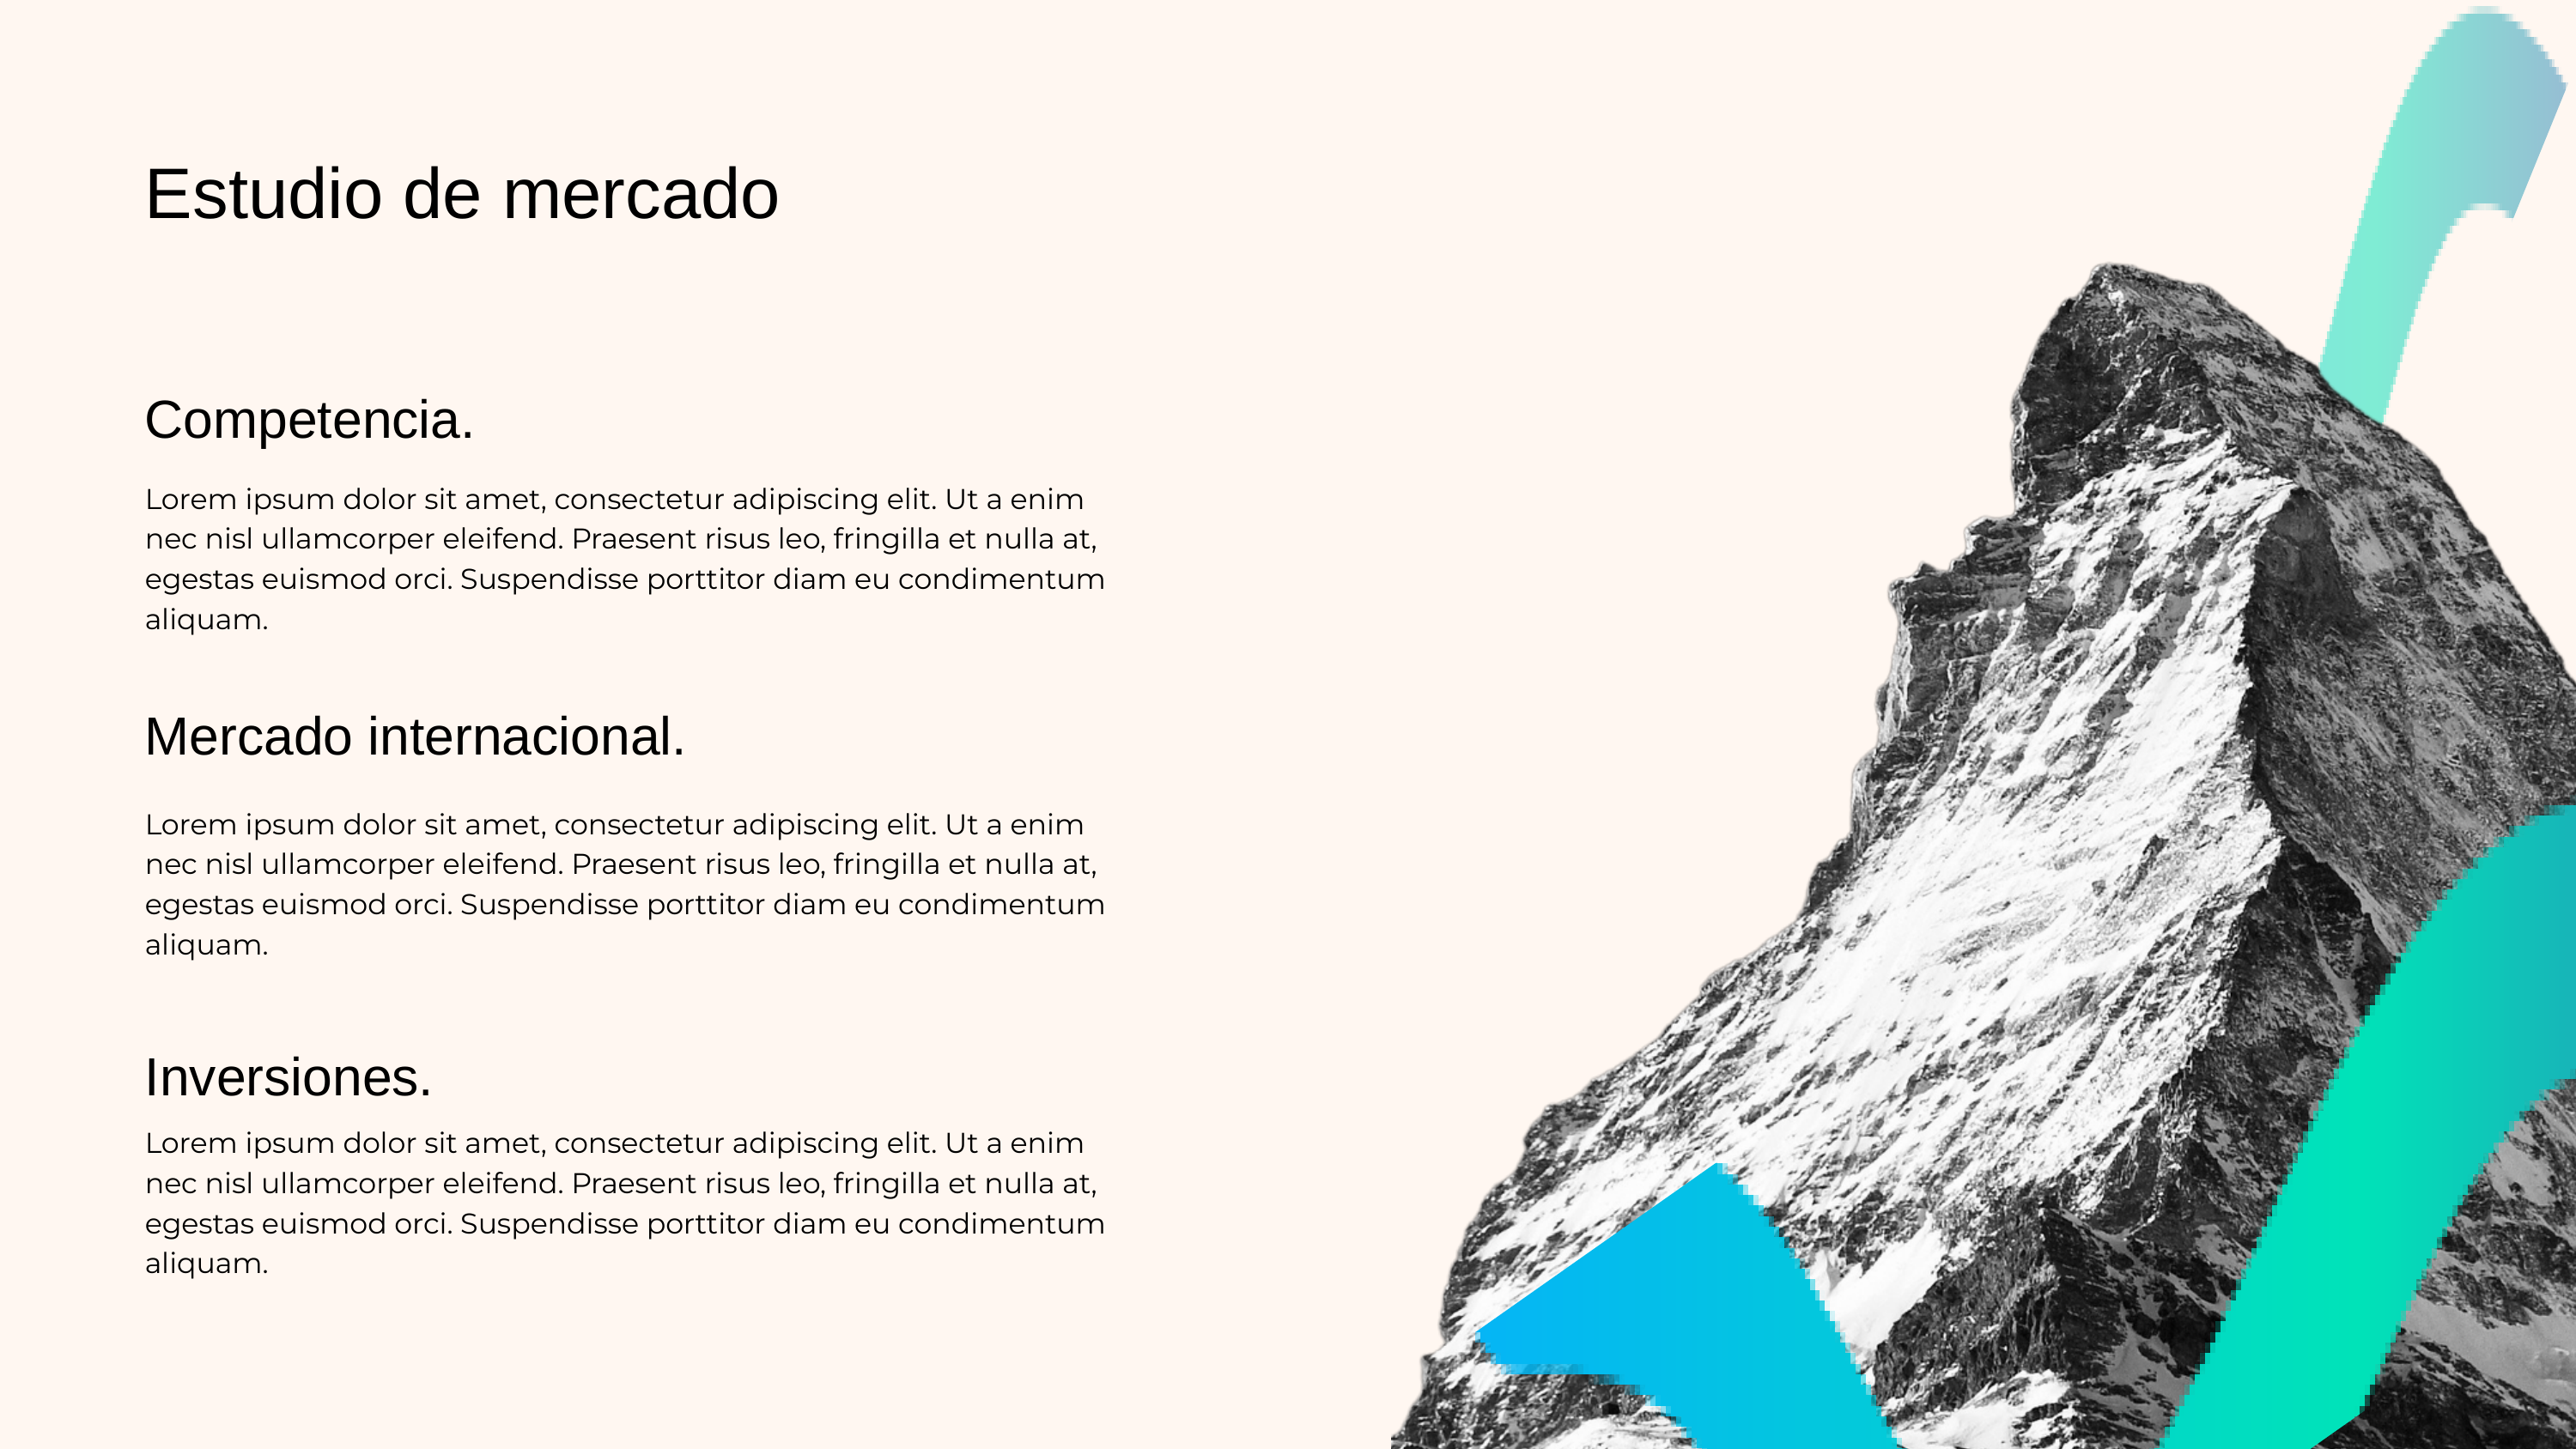

Estudio de mercado

Competencia.
Lorem ipsum dolor sit amet, consectetur adipiscing elit. Ut a enim nec nisl ullamcorper eleifend. Praesent risus leo, fringilla et nulla at, egestas euismod orci. Suspendisse porttitor diam eu condimentum aliquam.
Mercado internacional.
Lorem ipsum dolor sit amet, consectetur adipiscing elit. Ut a enim nec nisl ullamcorper eleifend. Praesent risus leo, fringilla et nulla at, egestas euismod orci. Suspendisse porttitor diam eu condimentum aliquam.

Inversiones.
Lorem ipsum dolor sit amet, consectetur adipiscing elit. Ut a enim nec nisl ullamcorper eleifend. Praesent risus leo, fringilla et nulla at, egestas euismod orci. Suspendisse porttitor diam eu condimentum aliquam.